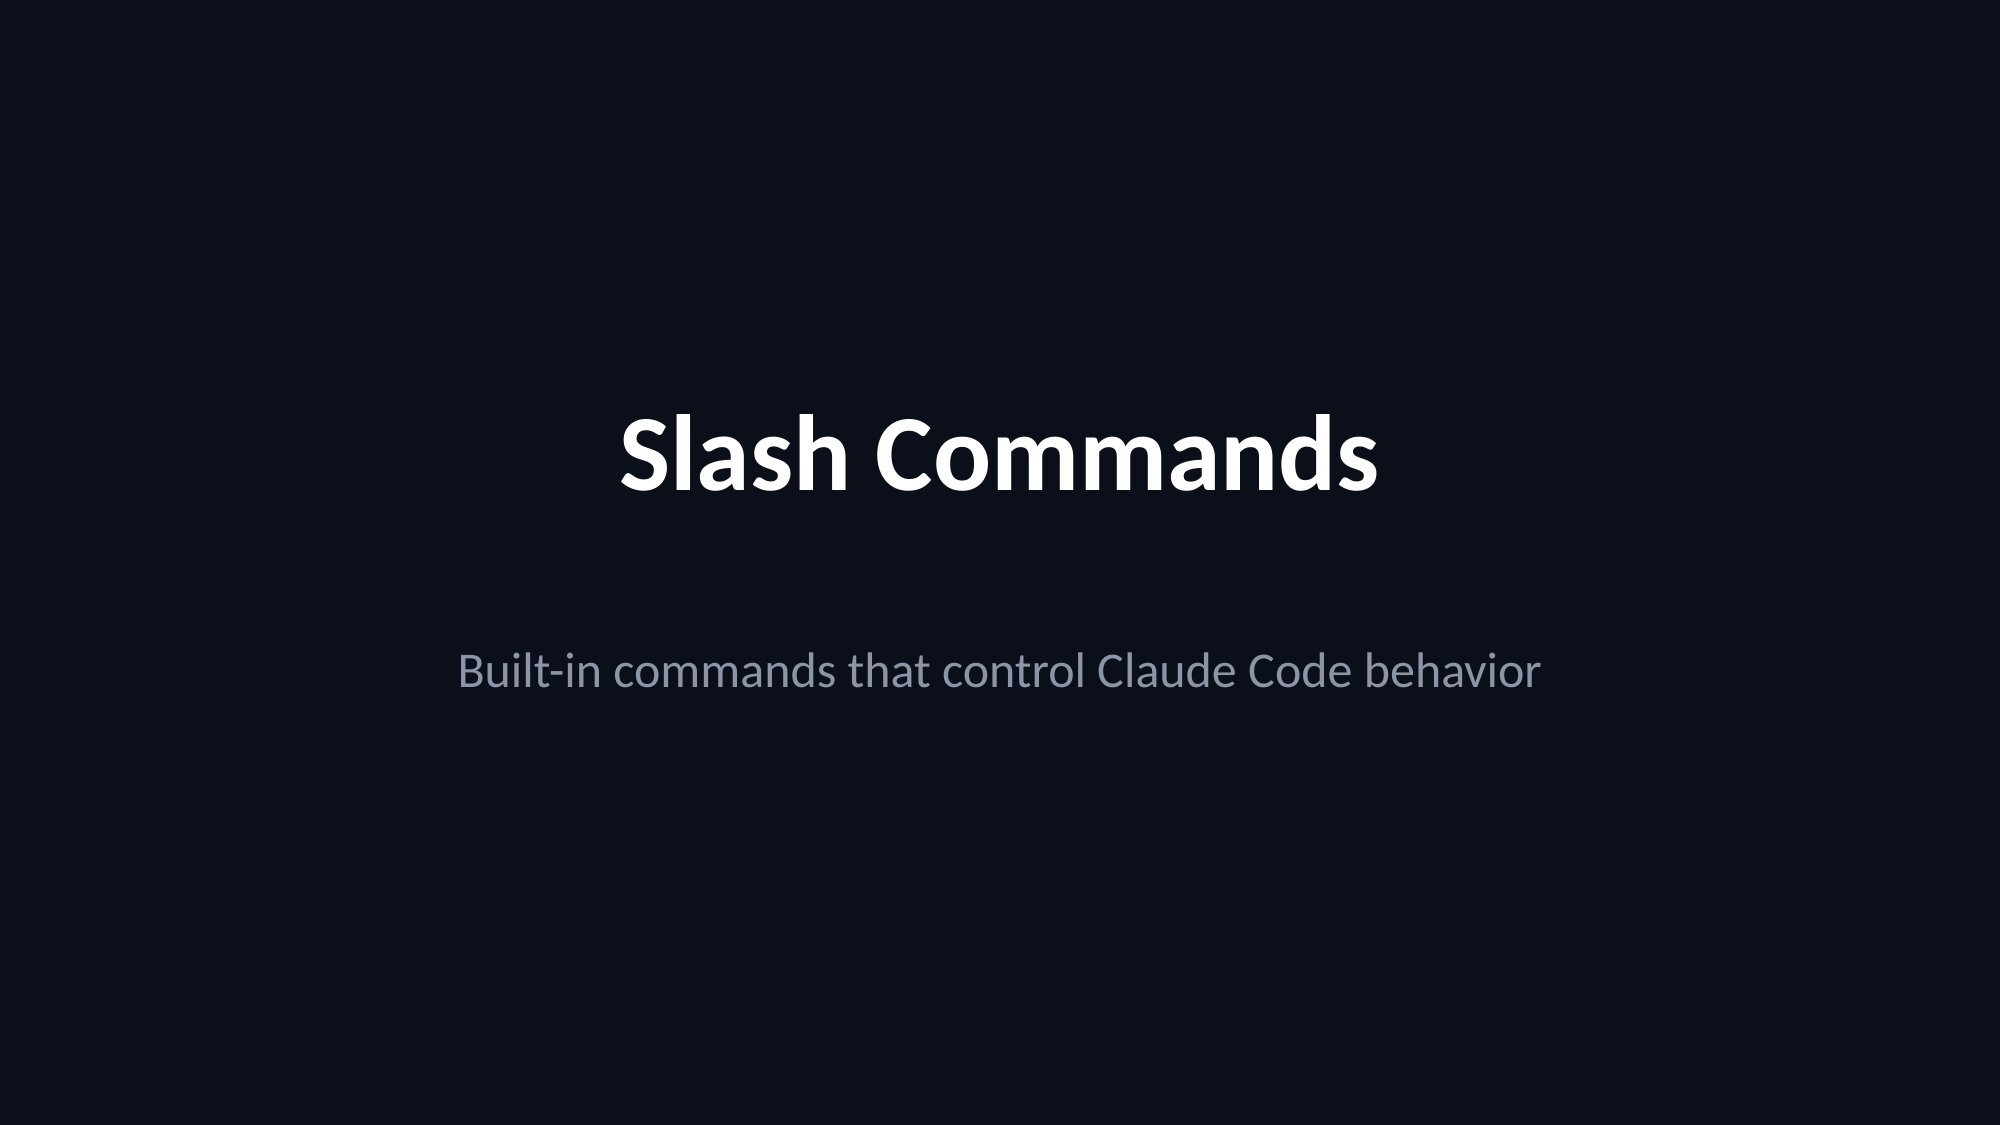

Slash Commands
Built-in commands that control Claude Code behavior